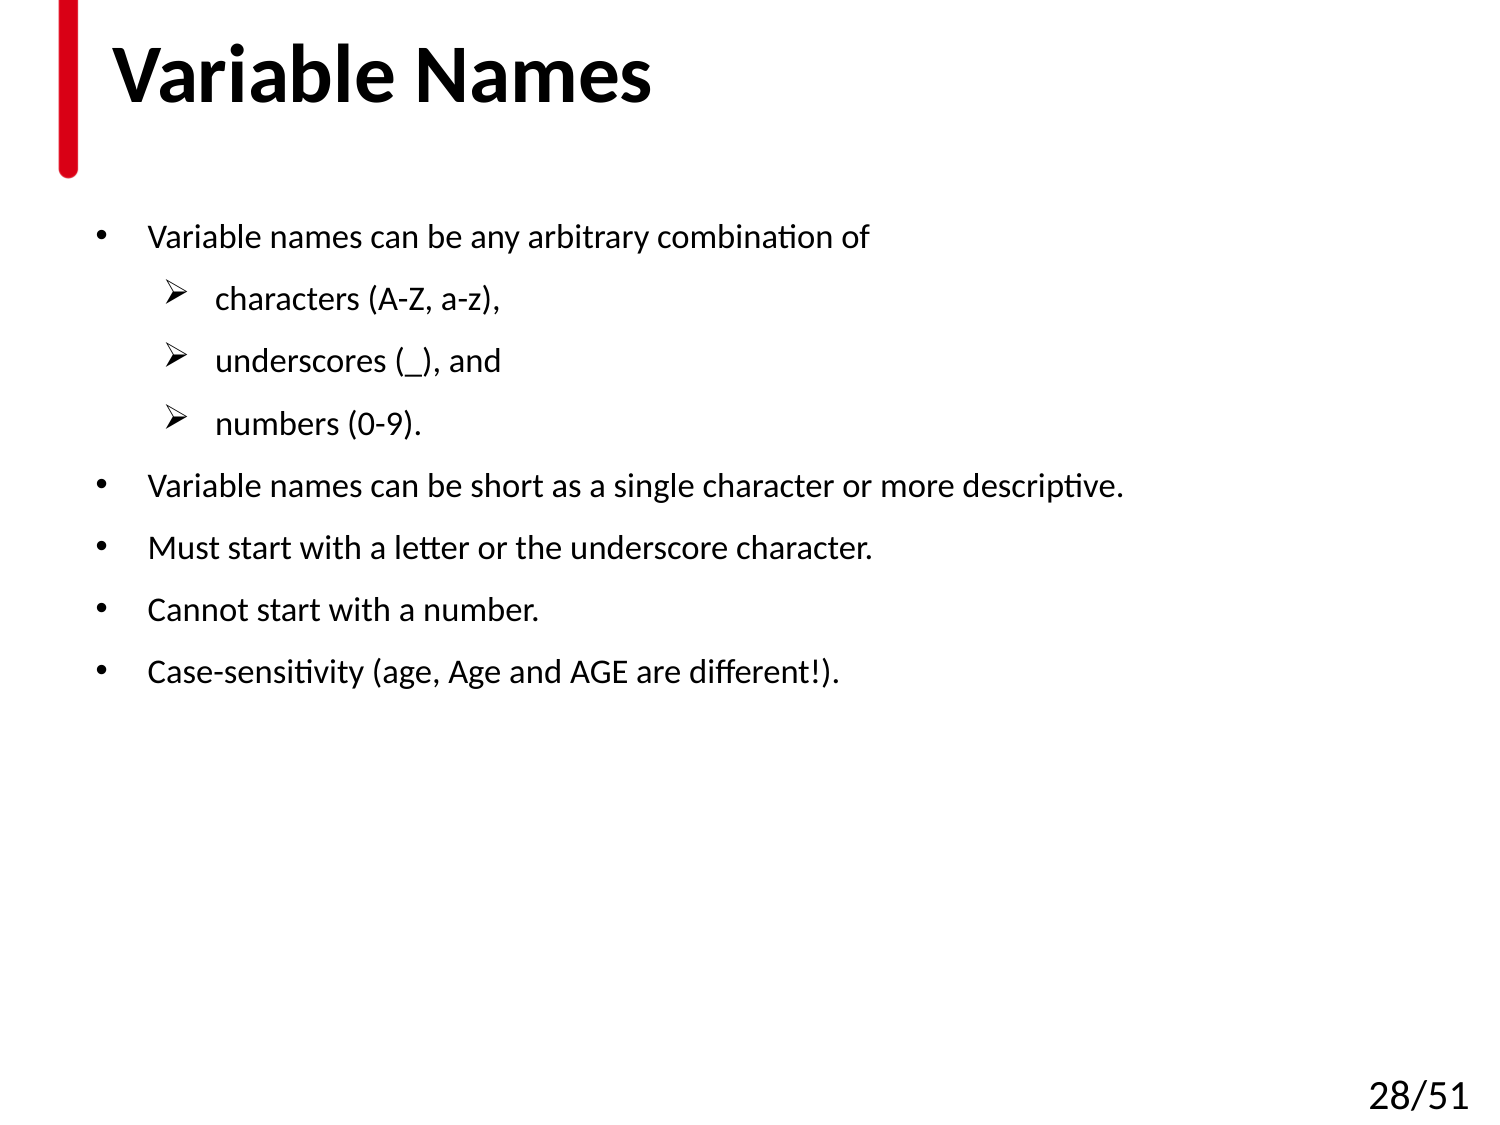

# Variable Names
Variable names can be any arbitrary combination of
characters (A-Z, a-z),
underscores (_), and
numbers (0-9).
Variable names can be short as a single character or more descriptive.
Must start with a letter or the underscore character.
Cannot start with a number.
Case-sensitivity (age, Age and AGE are different!).